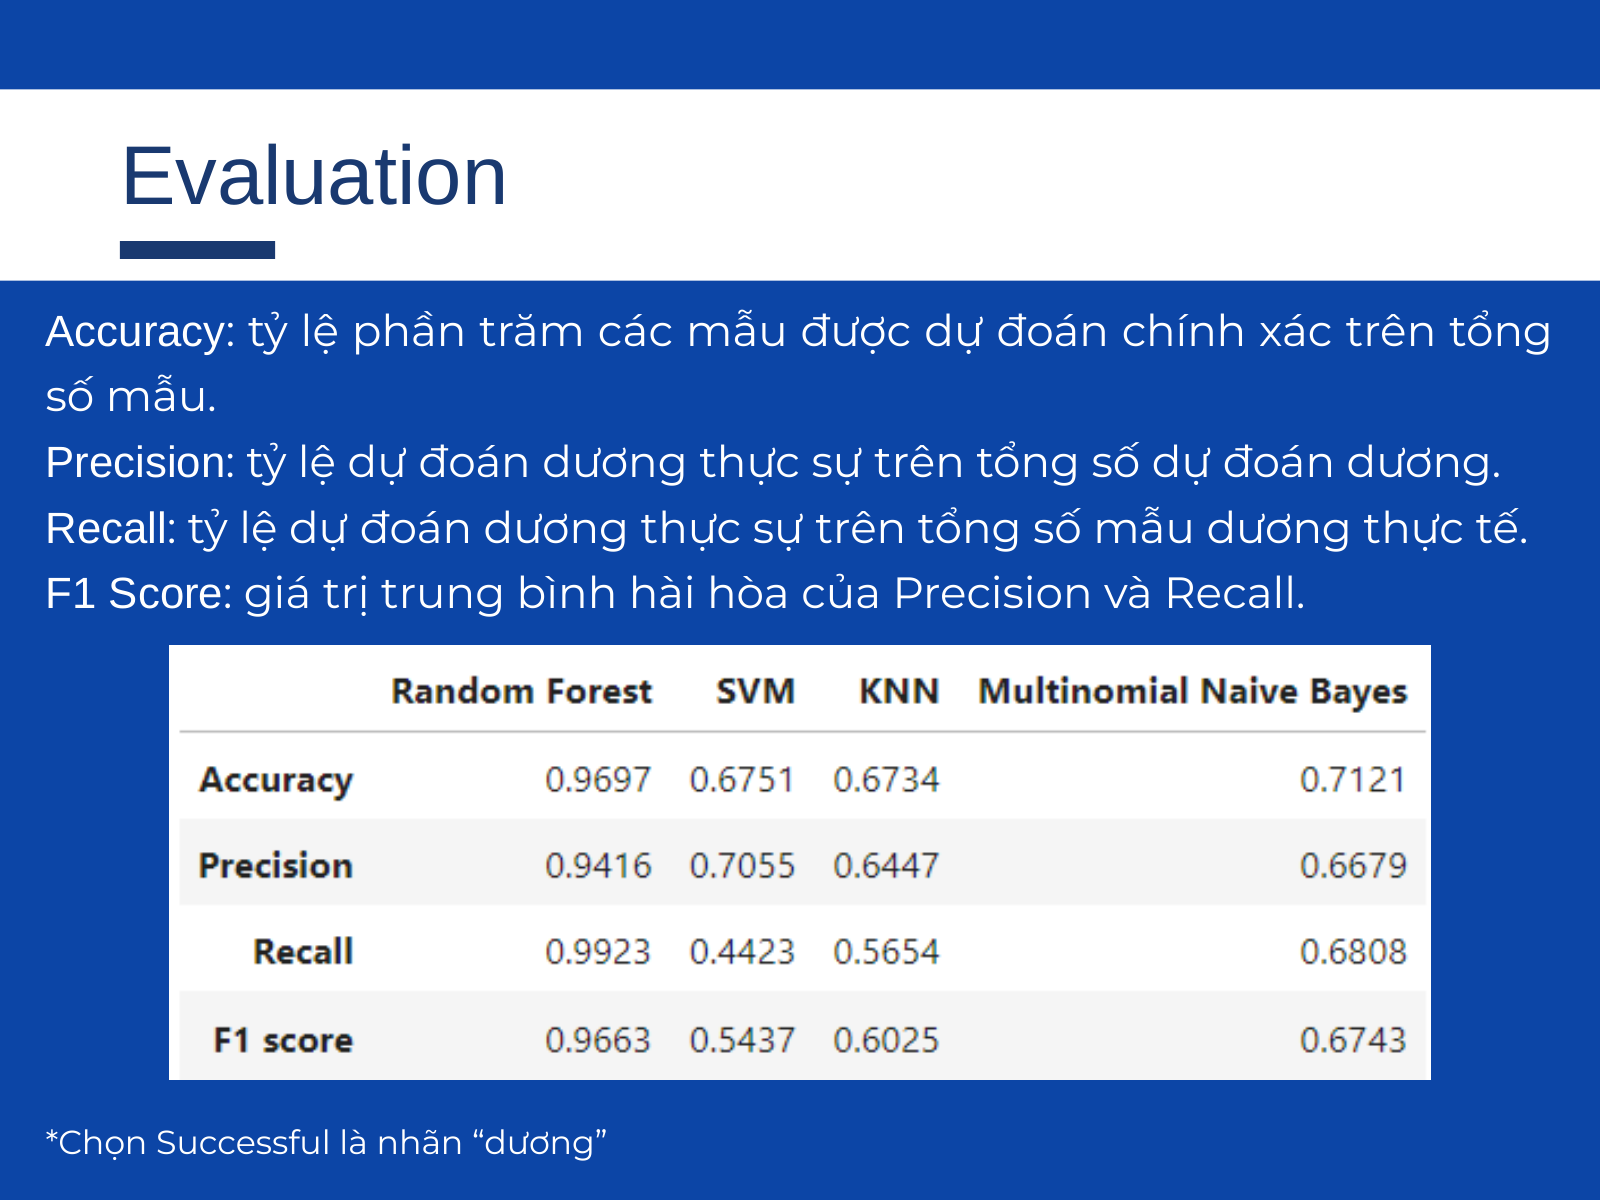

Evaluation

Accuracy: tỷ lệ phần trăm các mẫu được dự đoán chính xác trên tổng số mẫu.
Precision: tỷ lệ dự đoán dương thực sự trên tổng số dự đoán dương.
Recall: tỷ lệ dự đoán dương thực sự trên tổng số mẫu dương thực tế.
F1 Score: giá trị trung bình hài hòa của Precision và Recall.

*Chọn Successful là nhãn “dương”